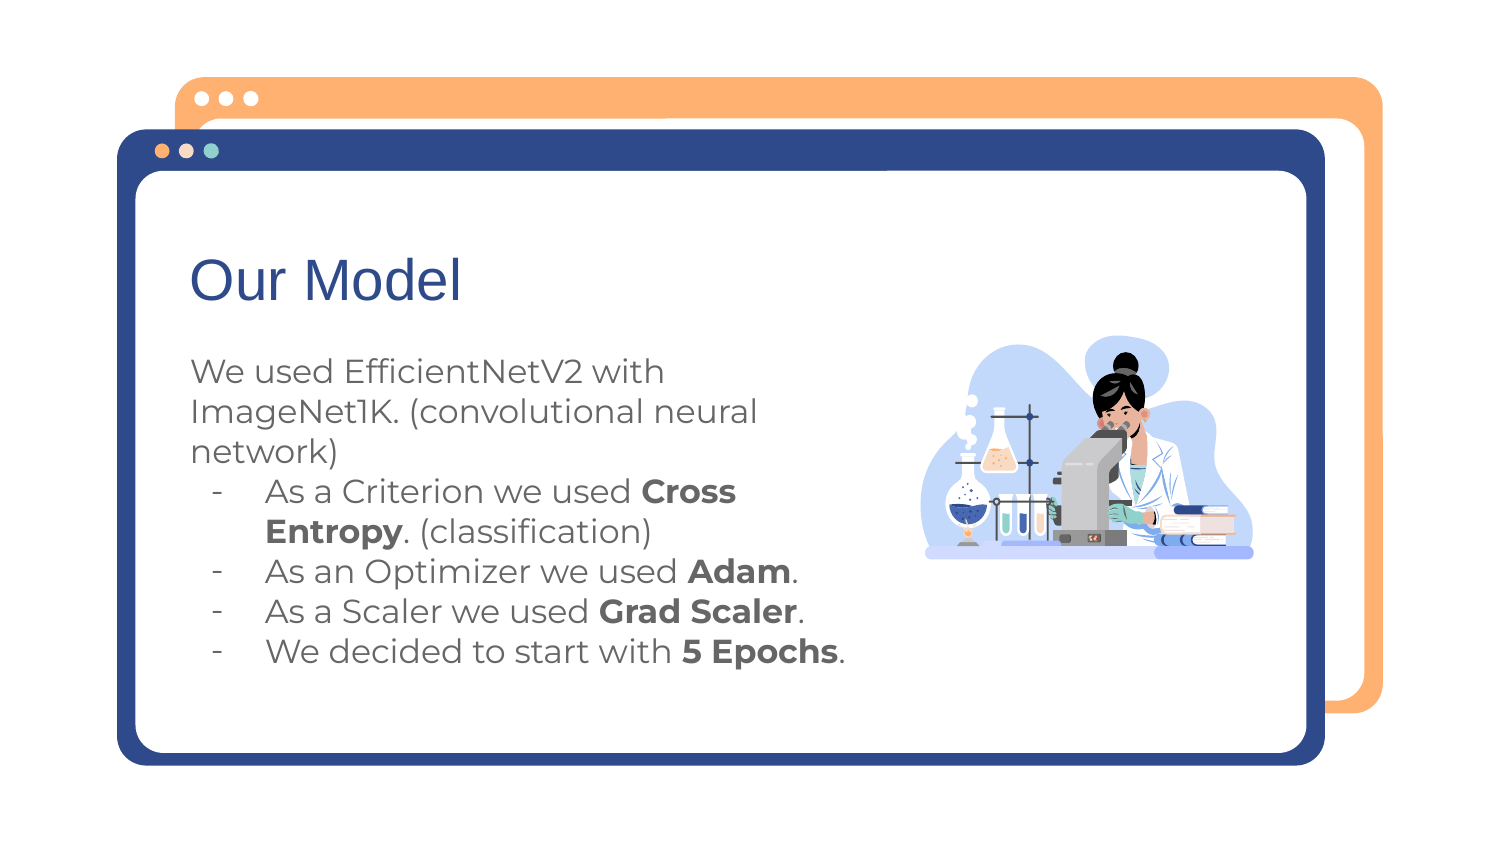

# Our Model
We used EfficientNetV2 with ImageNet1K. (convolutional neural network)
As a Criterion we used Cross Entropy. (classification)
As an Optimizer we used Adam.
As a Scaler we used Grad Scaler.
We decided to start with 5 Epochs.